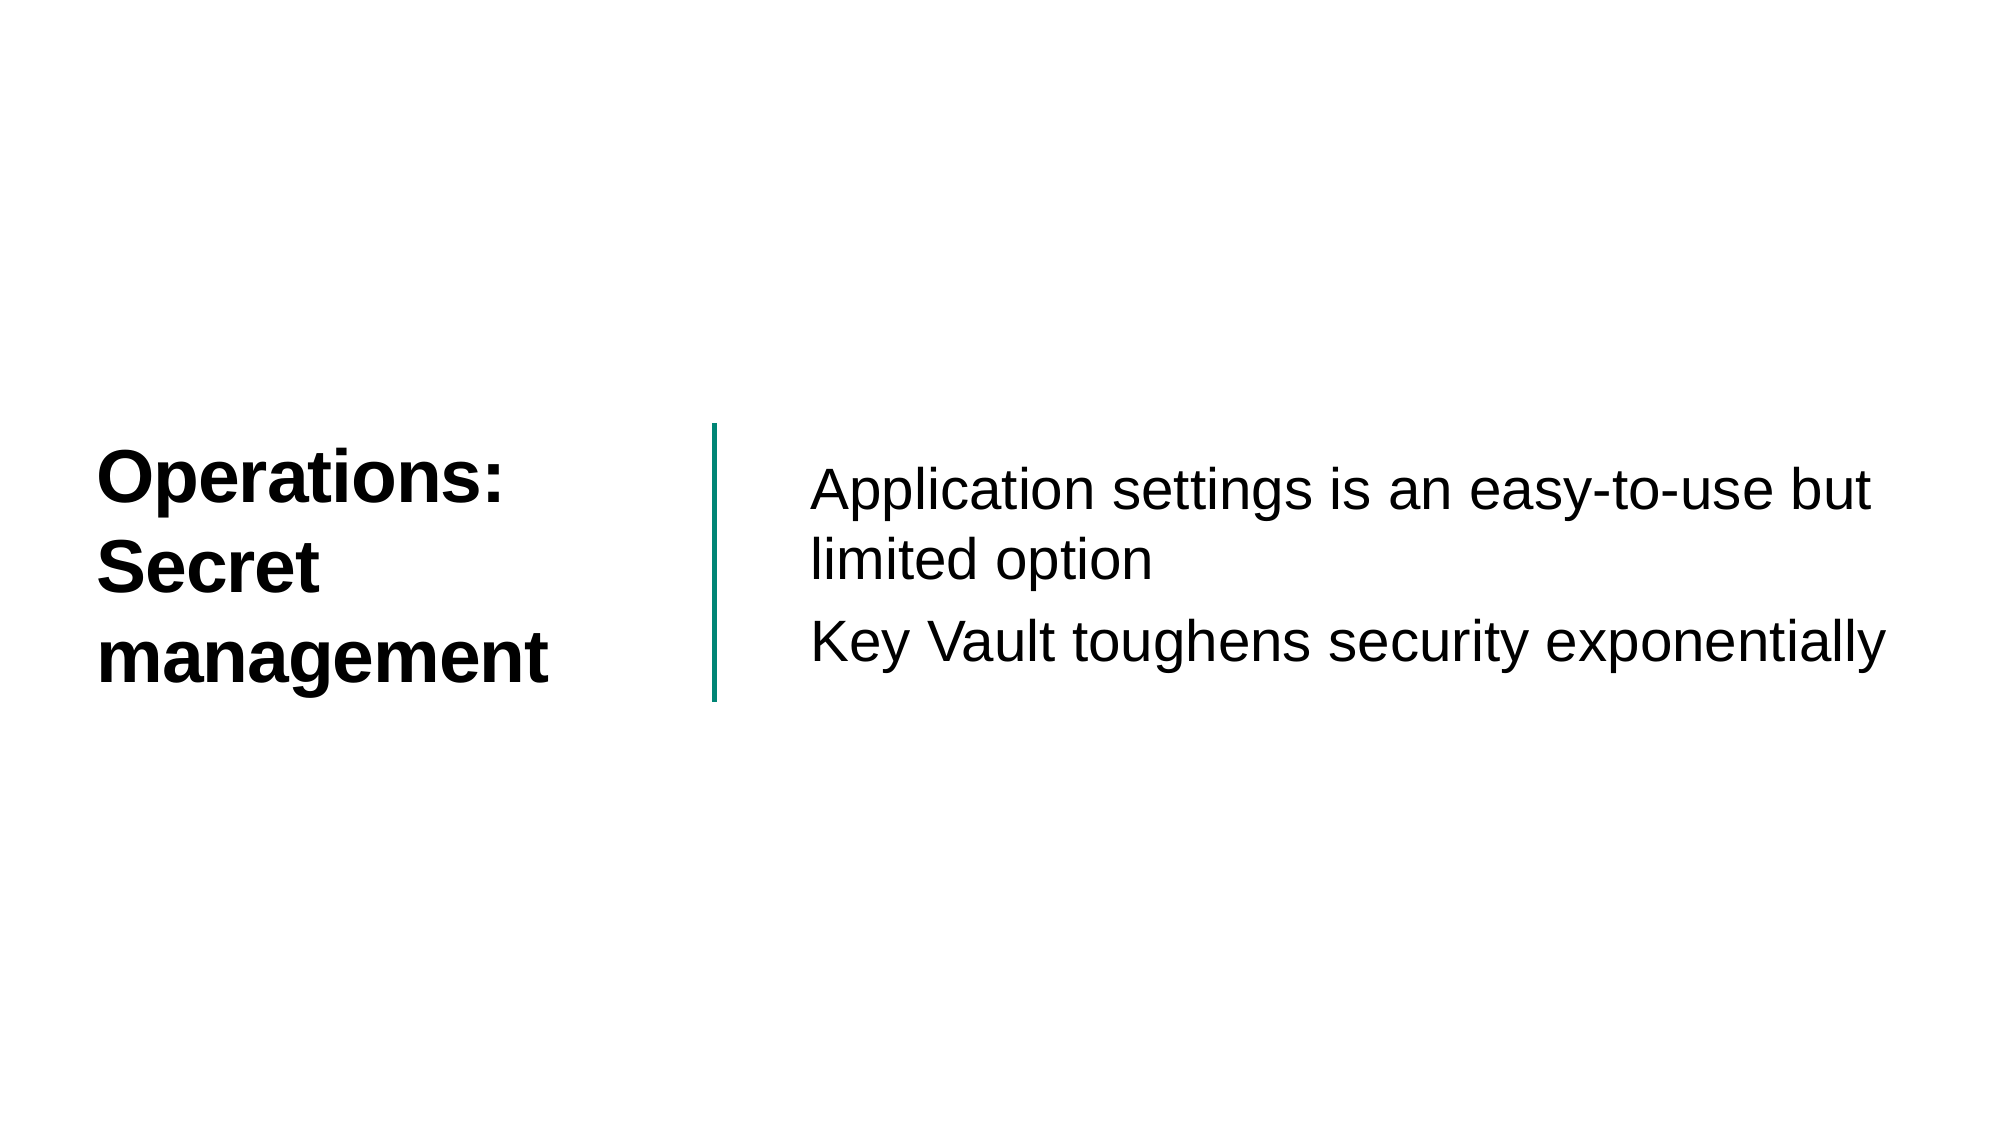

# Operations: Secret management
Application settings is an easy-to-use but limited option
Key Vault toughens security exponentially